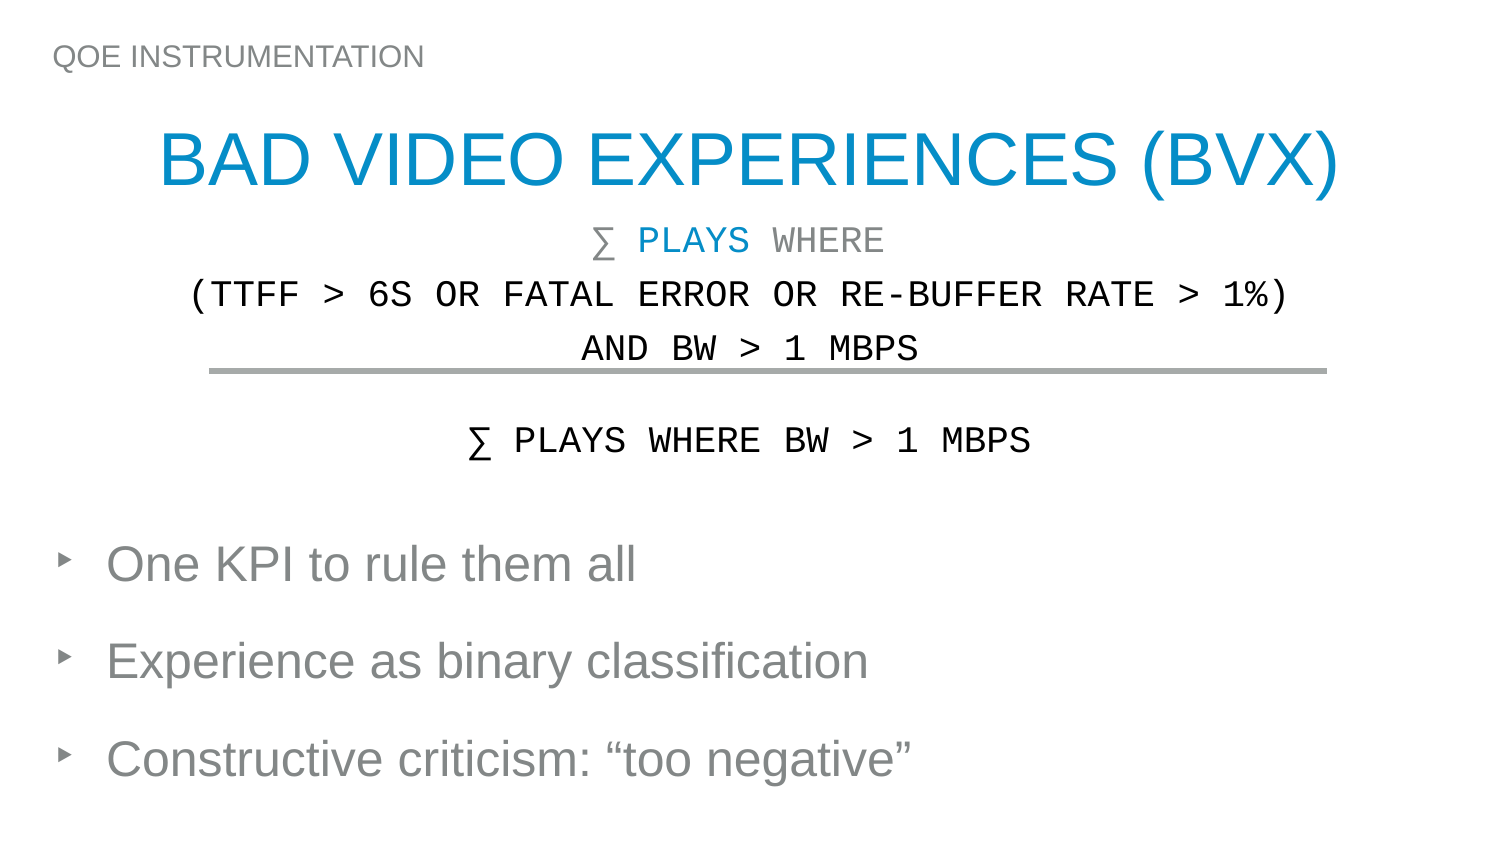

QOE INSTRUMENTATION
BAD VIDEO EXPERIENCES (BVX)
∑ PLAYS WHERE
(TTFF > 6S OR FATAL ERROR OR RE-BUFFER RATE > 1%)
AND BW > 1 MBPS

∑ PLAYS WHERE BW > 1 MBPS
One KPI to rule them all
Experience as binary classification
Constructive criticism: “too negative”